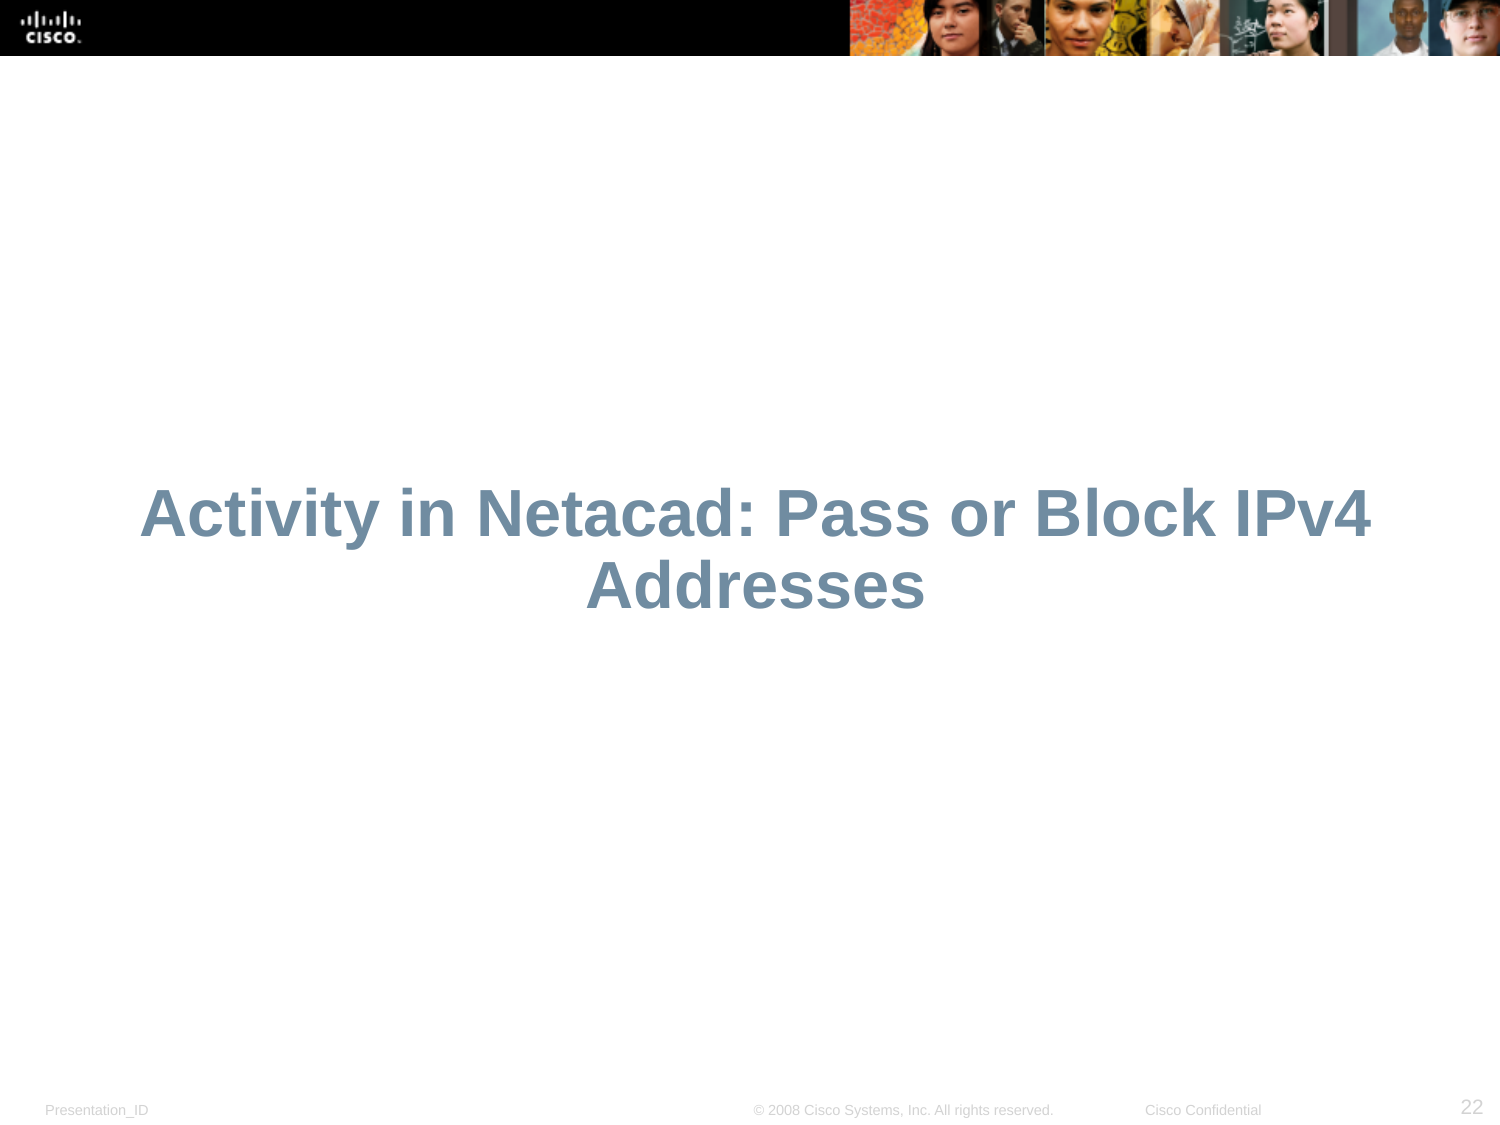

# Activity in Netacad: Pass or Block IPv4 Addresses